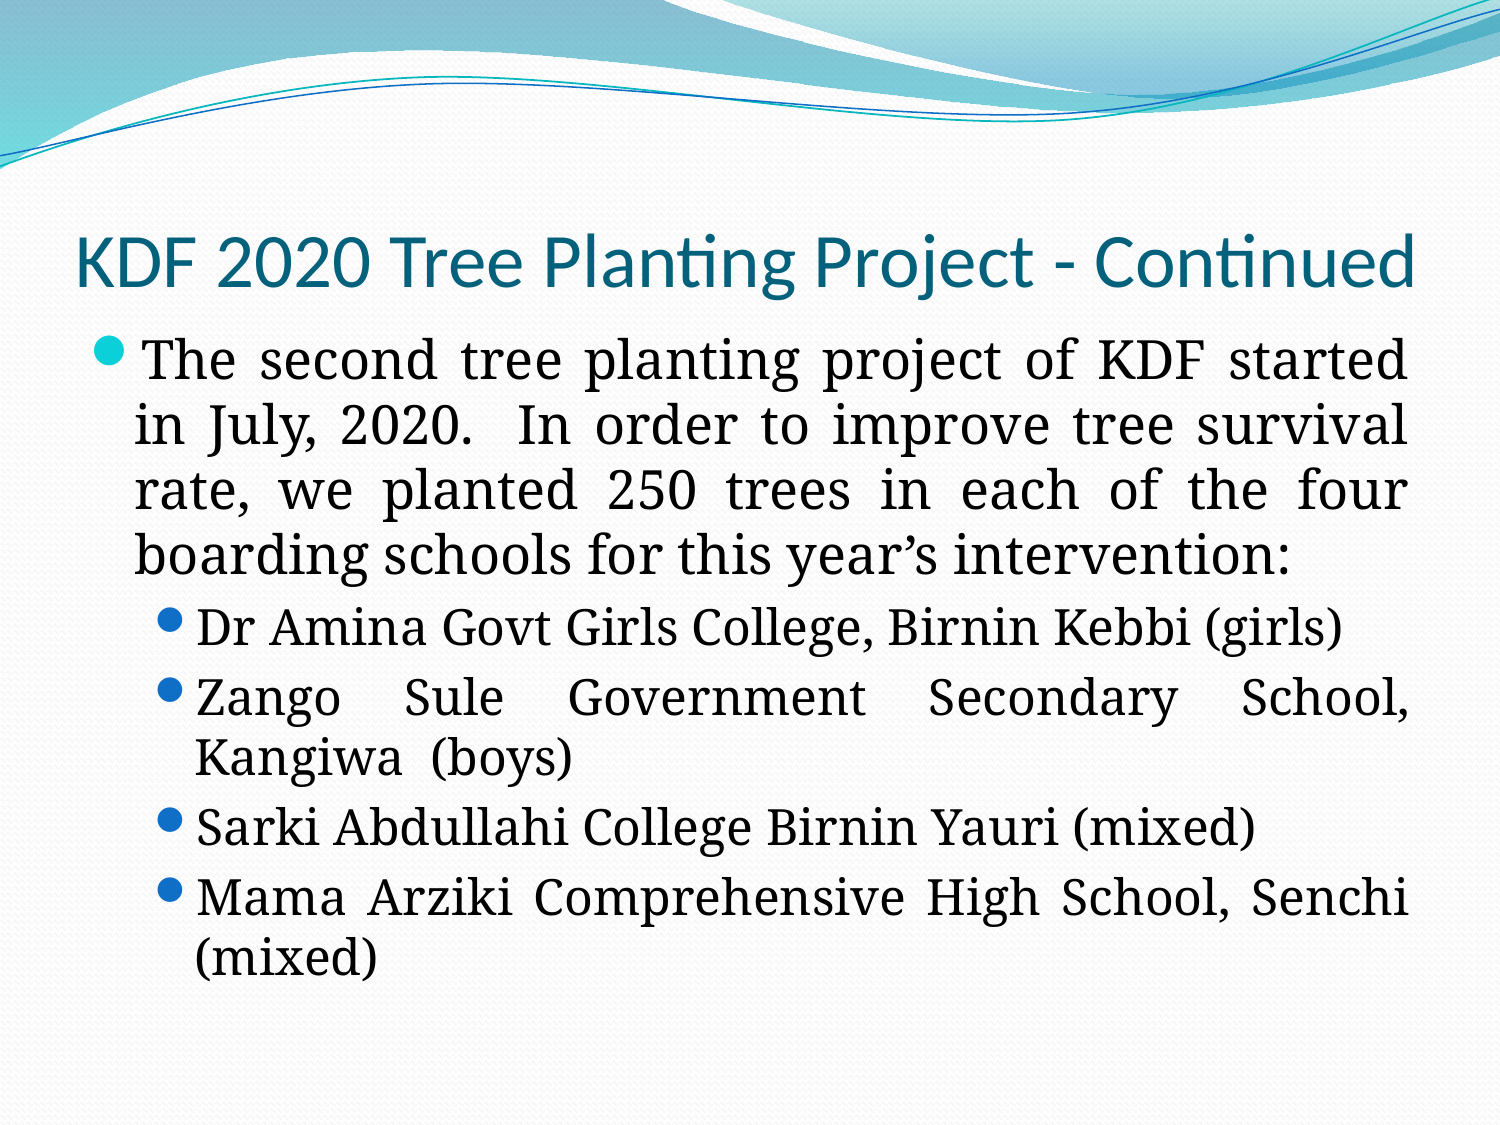

# KDF 2020 Tree Planting Project - Continued
The second tree planting project of KDF started in July, 2020.  In order to improve tree survival rate, we planted 250 trees in each of the four boarding schools for this year’s intervention:
Dr Amina Govt Girls College, Birnin Kebbi (girls)
Zango Sule Government Secondary School, Kangiwa  (boys)
Sarki Abdullahi College Birnin Yauri (mixed)
Mama Arziki Comprehensive High School, Senchi (mixed)